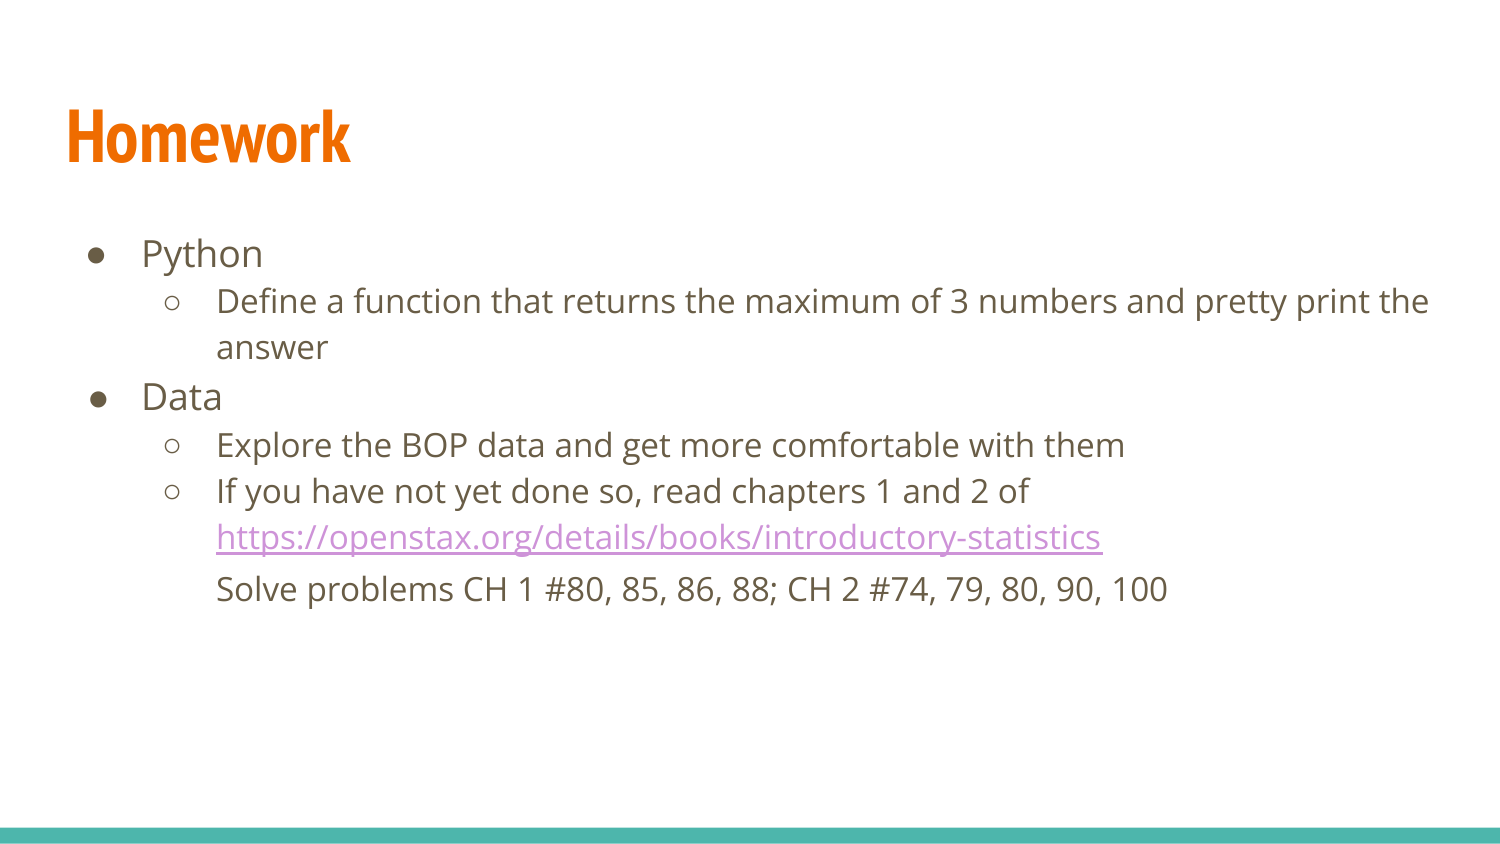

# Homework
Python
Define a function that returns the maximum of 3 numbers and pretty print the answer
Data
Explore the BOP data and get more comfortable with them
If you have not yet done so, read chapters 1 and 2 of https://openstax.org/details/books/introductory-statistics
Solve problems CH 1 #80, 85, 86, 88; CH 2 #74, 79, 80, 90, 100